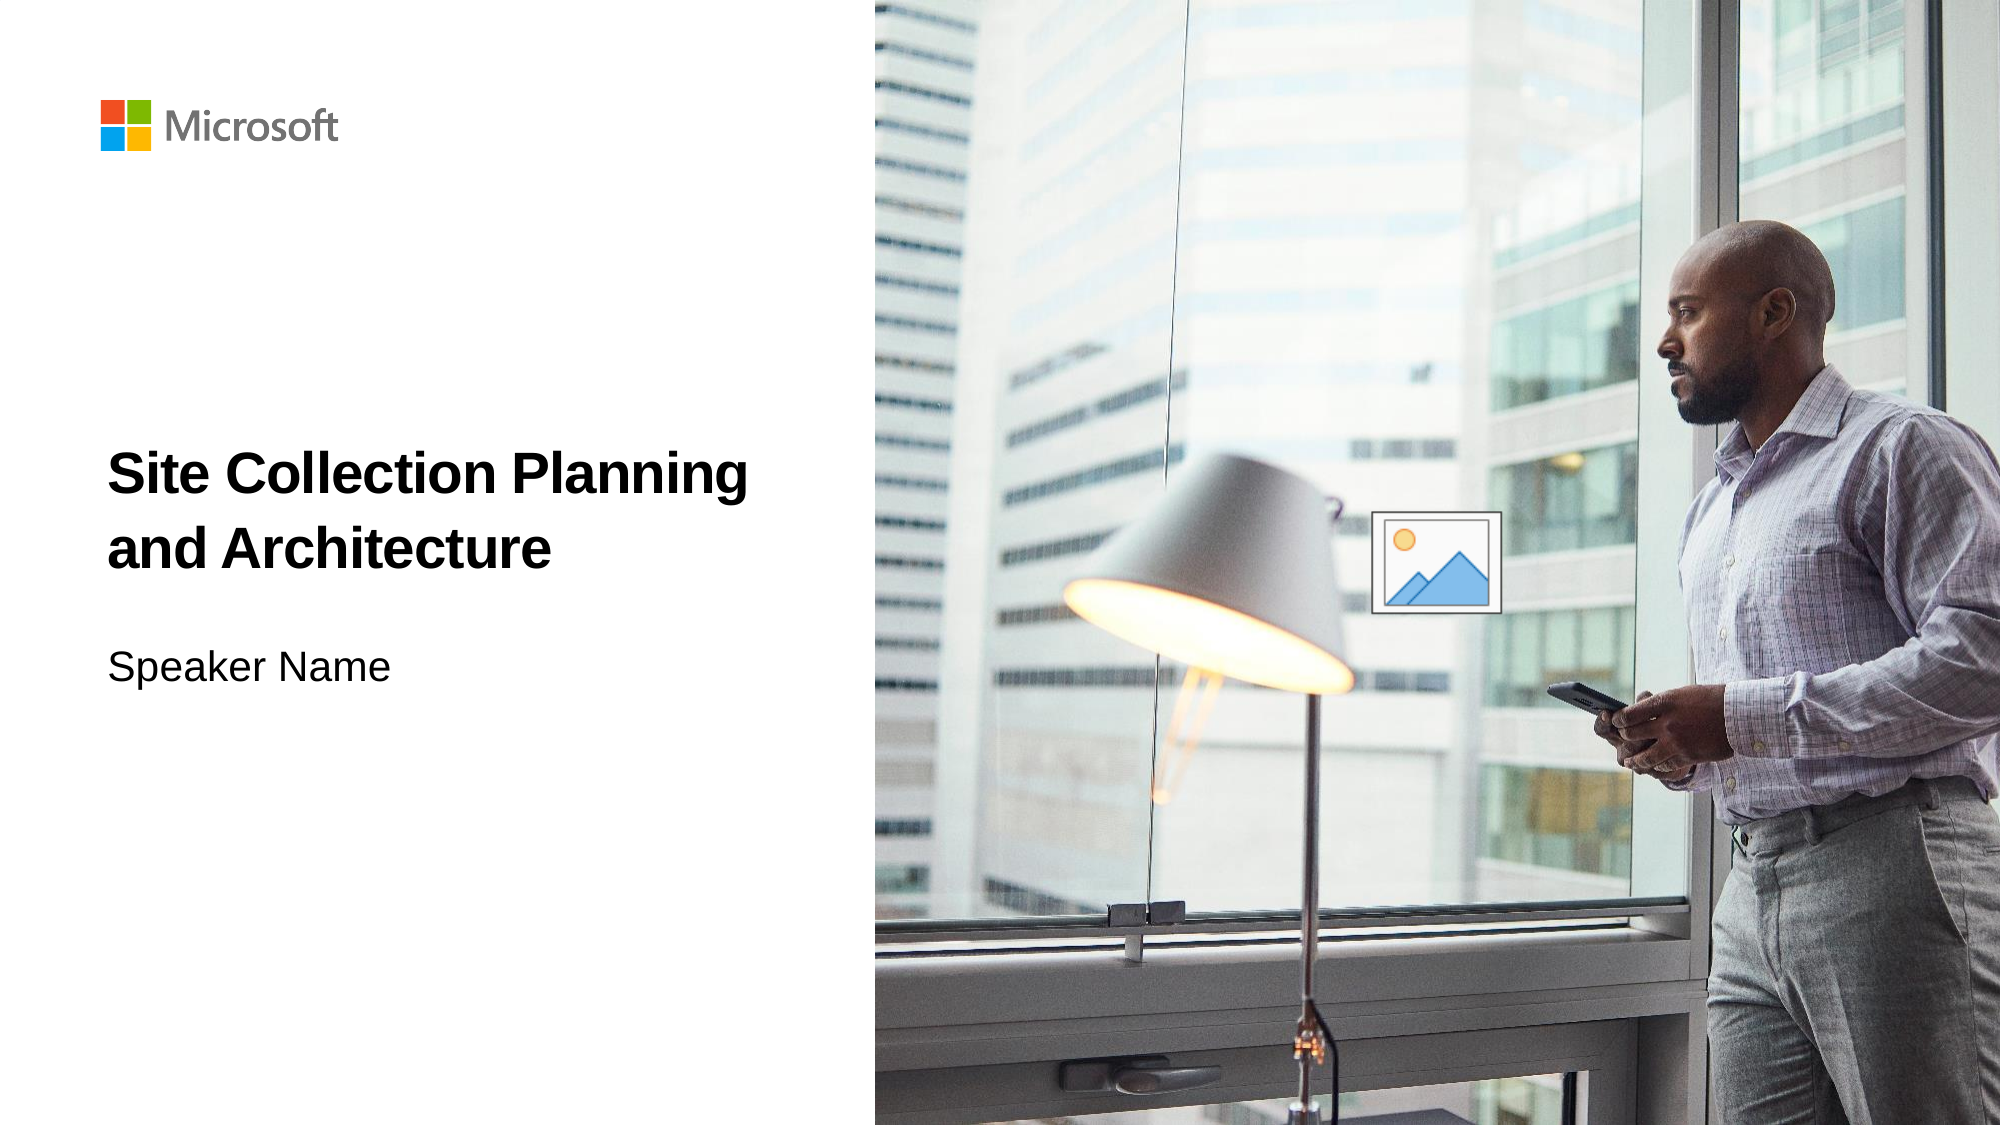

# Site Collection Planning and Architecture
Speaker Name